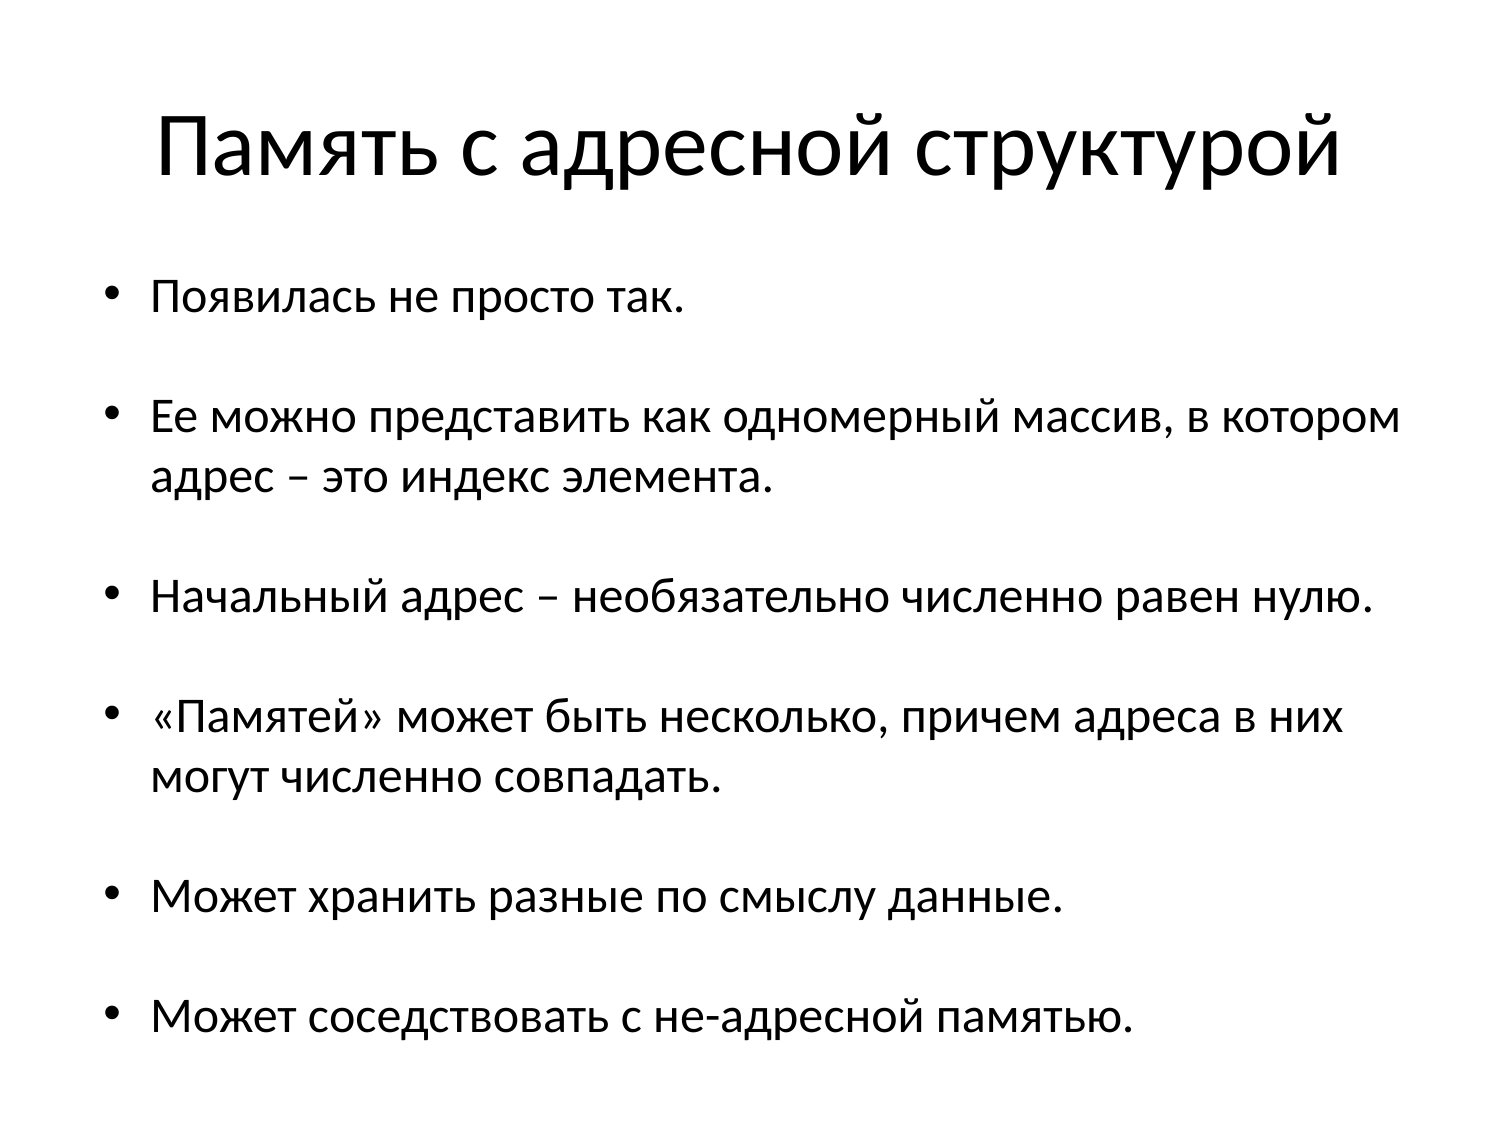

# Память с адресной структурой
Появилась не просто так.

Ее можно представить как одномерный массив, в котором адрес – это индекс элемента.

Начальный адрес – необязательно численно равен нулю.

«Памятей» может быть несколько, причем адреса в них могут численно совпадать.

Может хранить разные по смыслу данные.

Может соседствовать с не-адресной памятью.